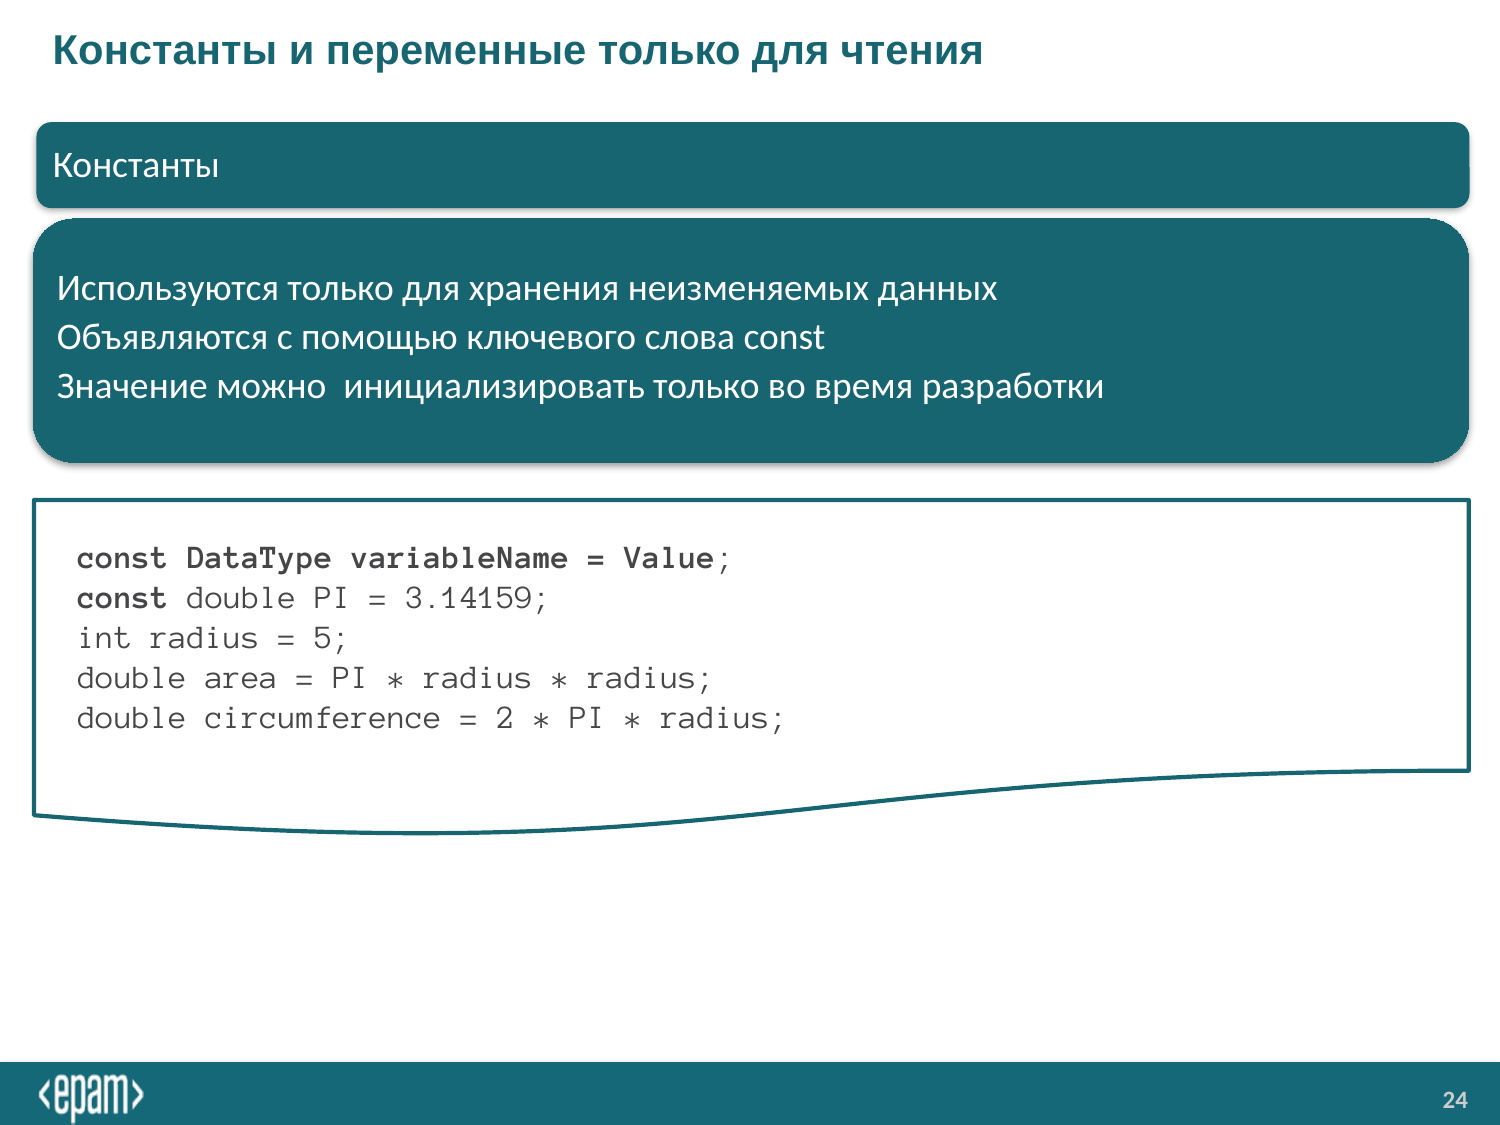

# Константы и переменные только для чтения

Константы

Используются только для хранения неизменяемых данных
Объявляются с помощью ключевого слова const
Значение можно  инициализировать только во время разработки
const DataType variableName = Value;
const double PI = 3.14159;
int radius = 5;
double area = PI * radius * radius;
double circumference = 2 * PI * radius;